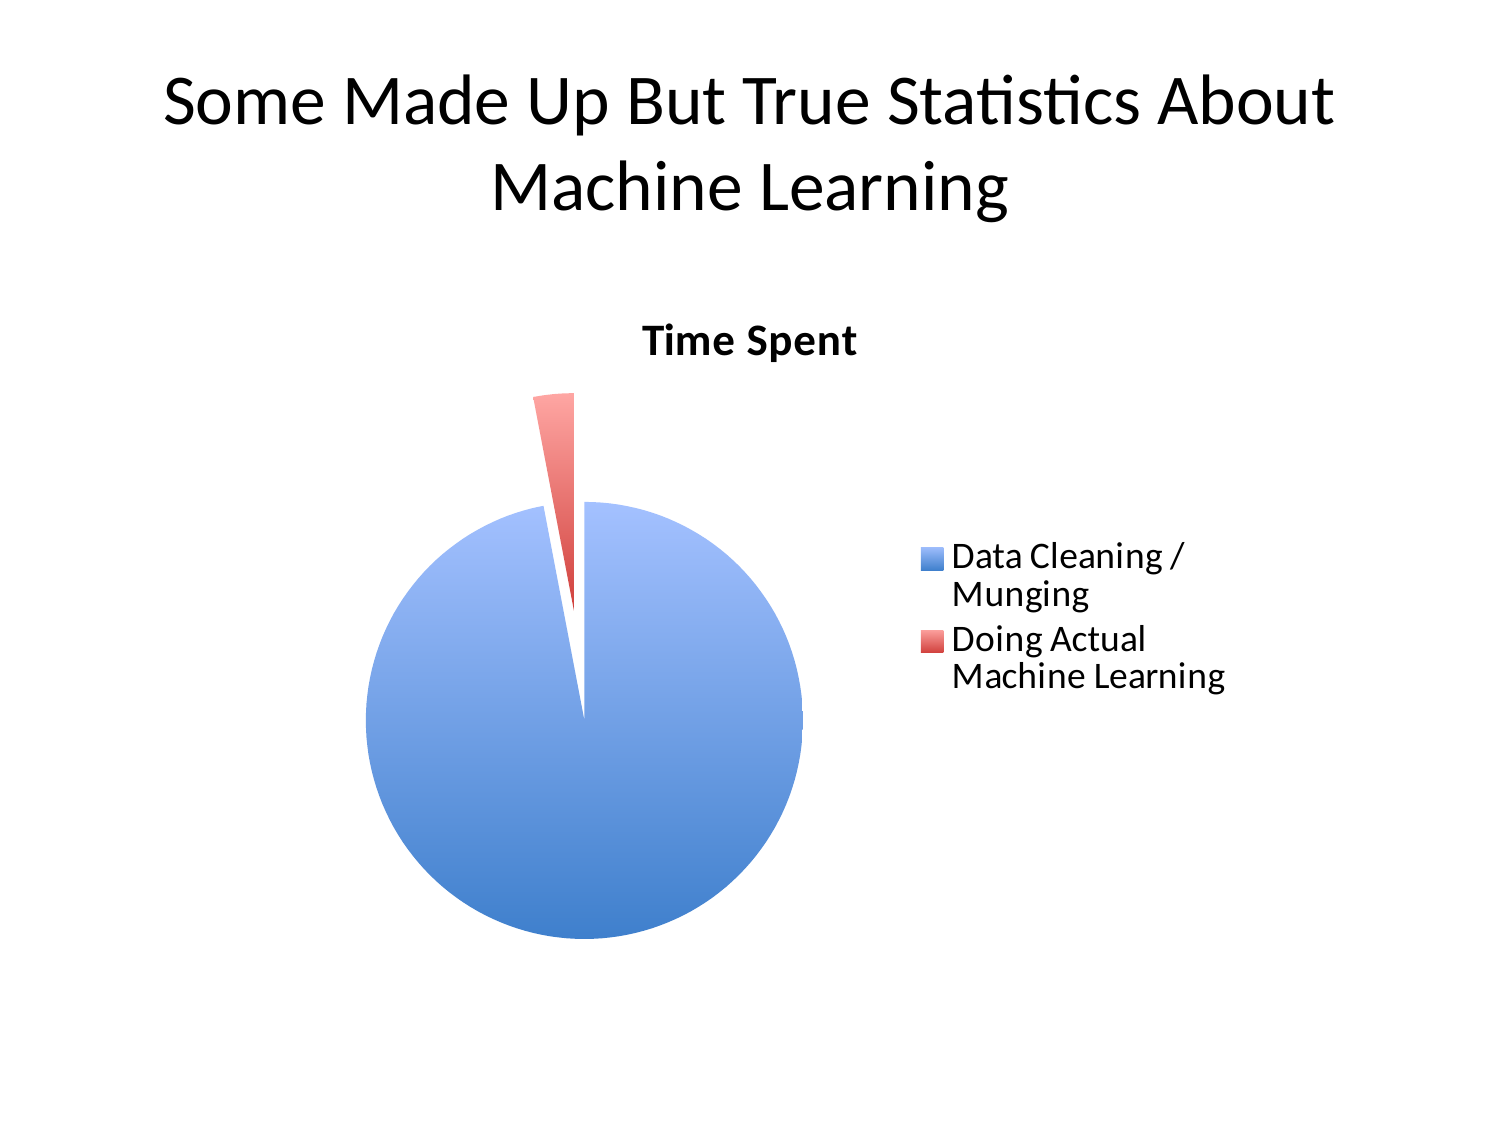

# Some Made Up But True Statistics About Machine Learning

### Chart:

| Category | Time Spent |
|---|---|
| Data Cleaning / Munging | 97.0 |
| Doing Actual Machine Learning | 3.0 |